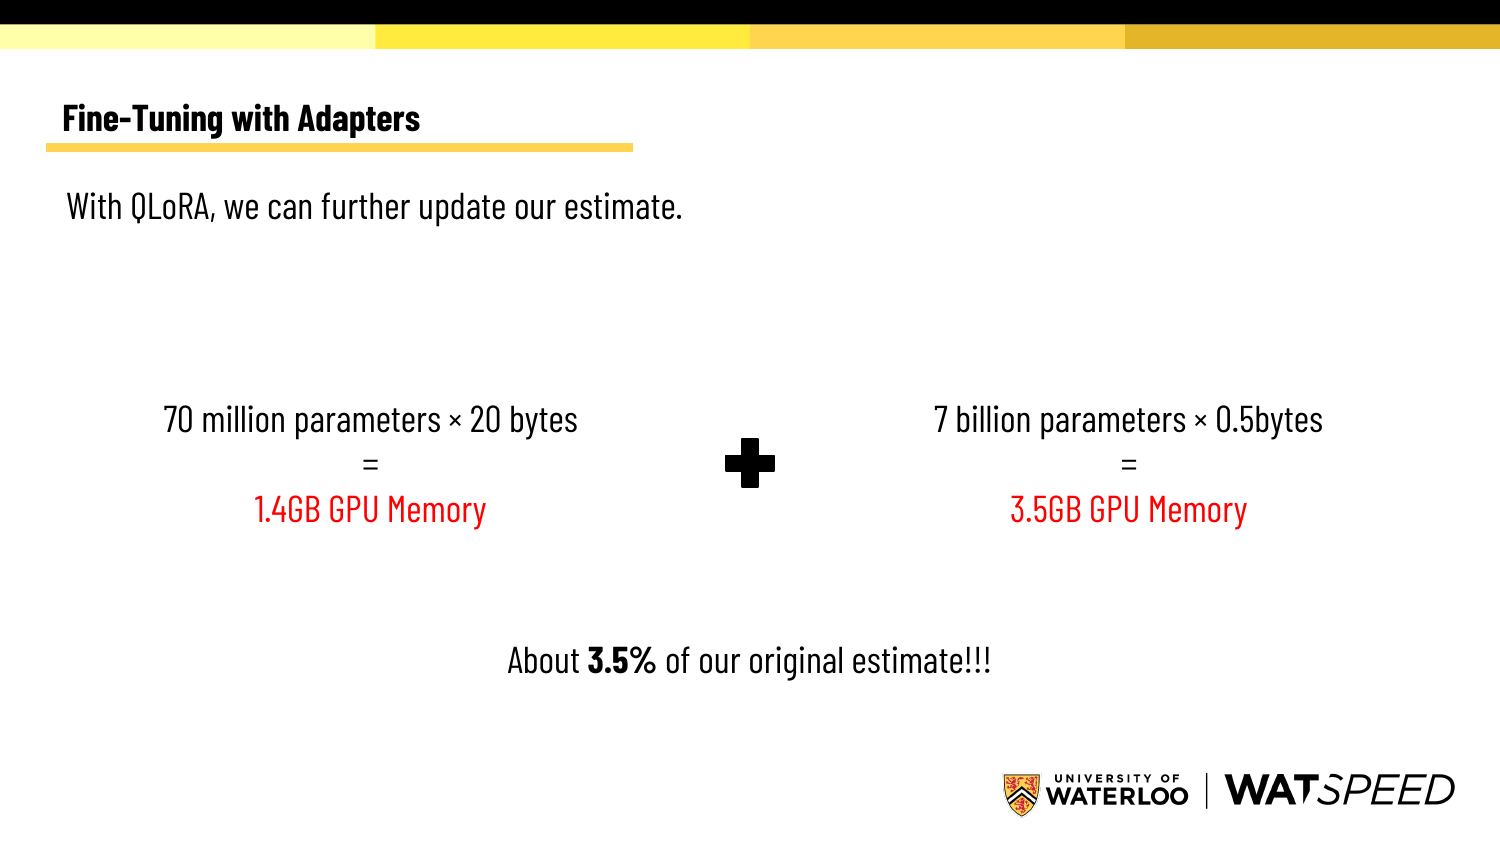

# Fine-Tuning with Adapters
With QLoRA, we can further update our estimate.
70 million parameters × 20 bytes
=
1.4GB GPU Memory
7 billion parameters × 0.5bytes
=
3.5GB GPU Memory

About 3.5% of our original estimate!!!